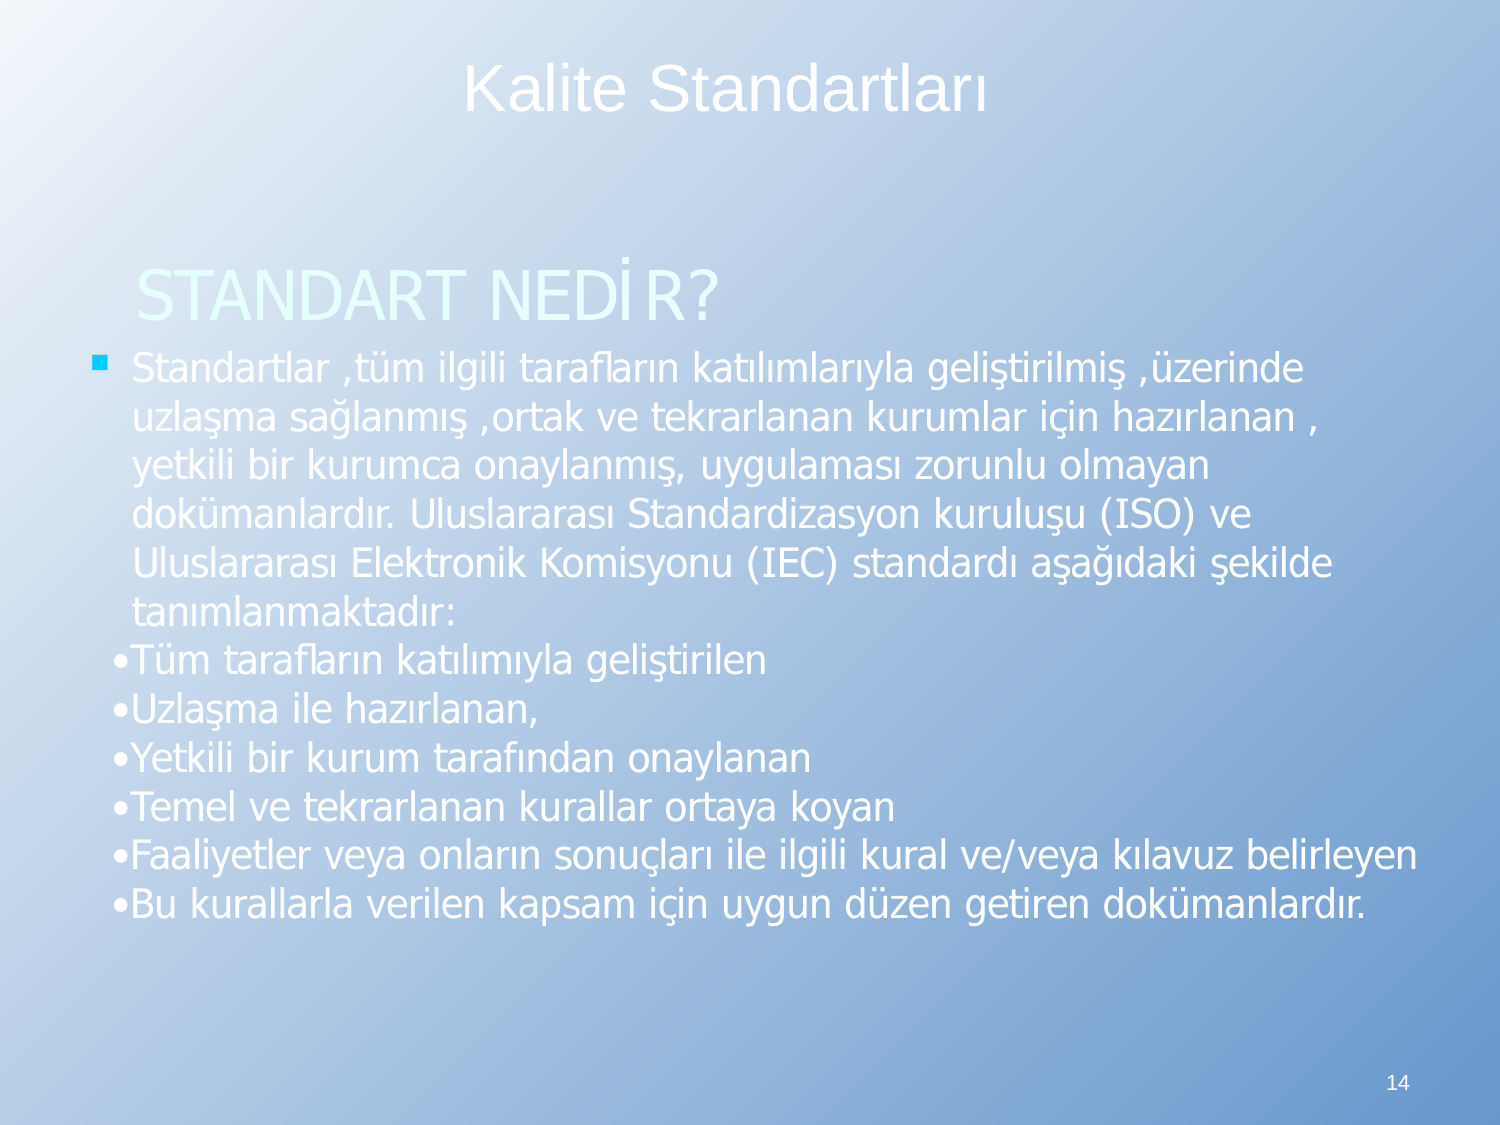

Kalite Standartları
# STANDART NEDİR?
Standartlar ,tüm ilgili tarafların katılımlarıyla geliştirilmiş ,üzerinde uzlaşma sağlanmış ,ortak ve tekrarlanan kurumlar için hazırlanan , yetkili bir kurumca onaylanmış, uygulaması zorunlu olmayan dokümanlardır. Uluslararası Standardizasyon kuruluşu (ISO) ve Uluslararası Elektronik Komisyonu (IEC) standardı aşağıdaki şekilde tanımlanmaktadır:
•Tüm tarafların katılımıyla geliştirilen
•Uzlaşma ile hazırlanan,
•Yetkili bir kurum tarafından onaylanan
•Temel ve tekrarlanan kurallar ortaya koyan
•Faaliyetler veya onların sonuçları ile ilgili kural ve/veya kılavuz belirleyen
•Bu kurallarla verilen kapsam için uygun düzen getiren dokümanlardır.
14